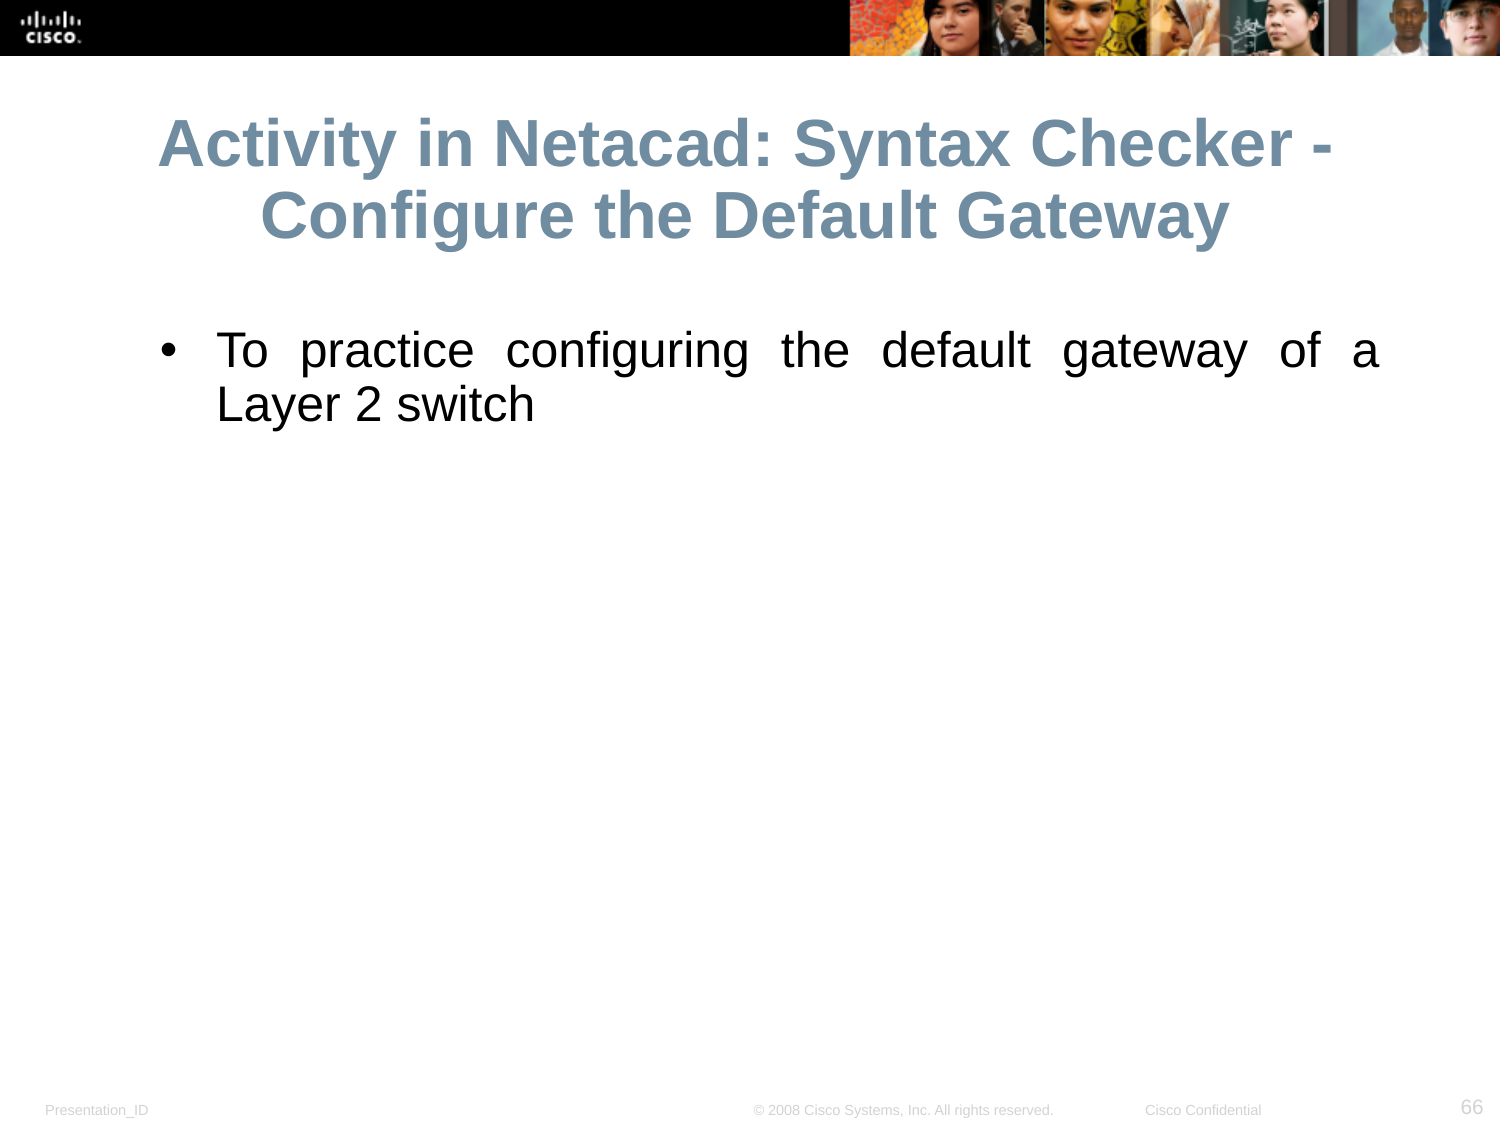

# Activity in Netacad: Syntax Checker - Configure the Default Gateway
To practice configuring the default gateway of a Layer 2 switch